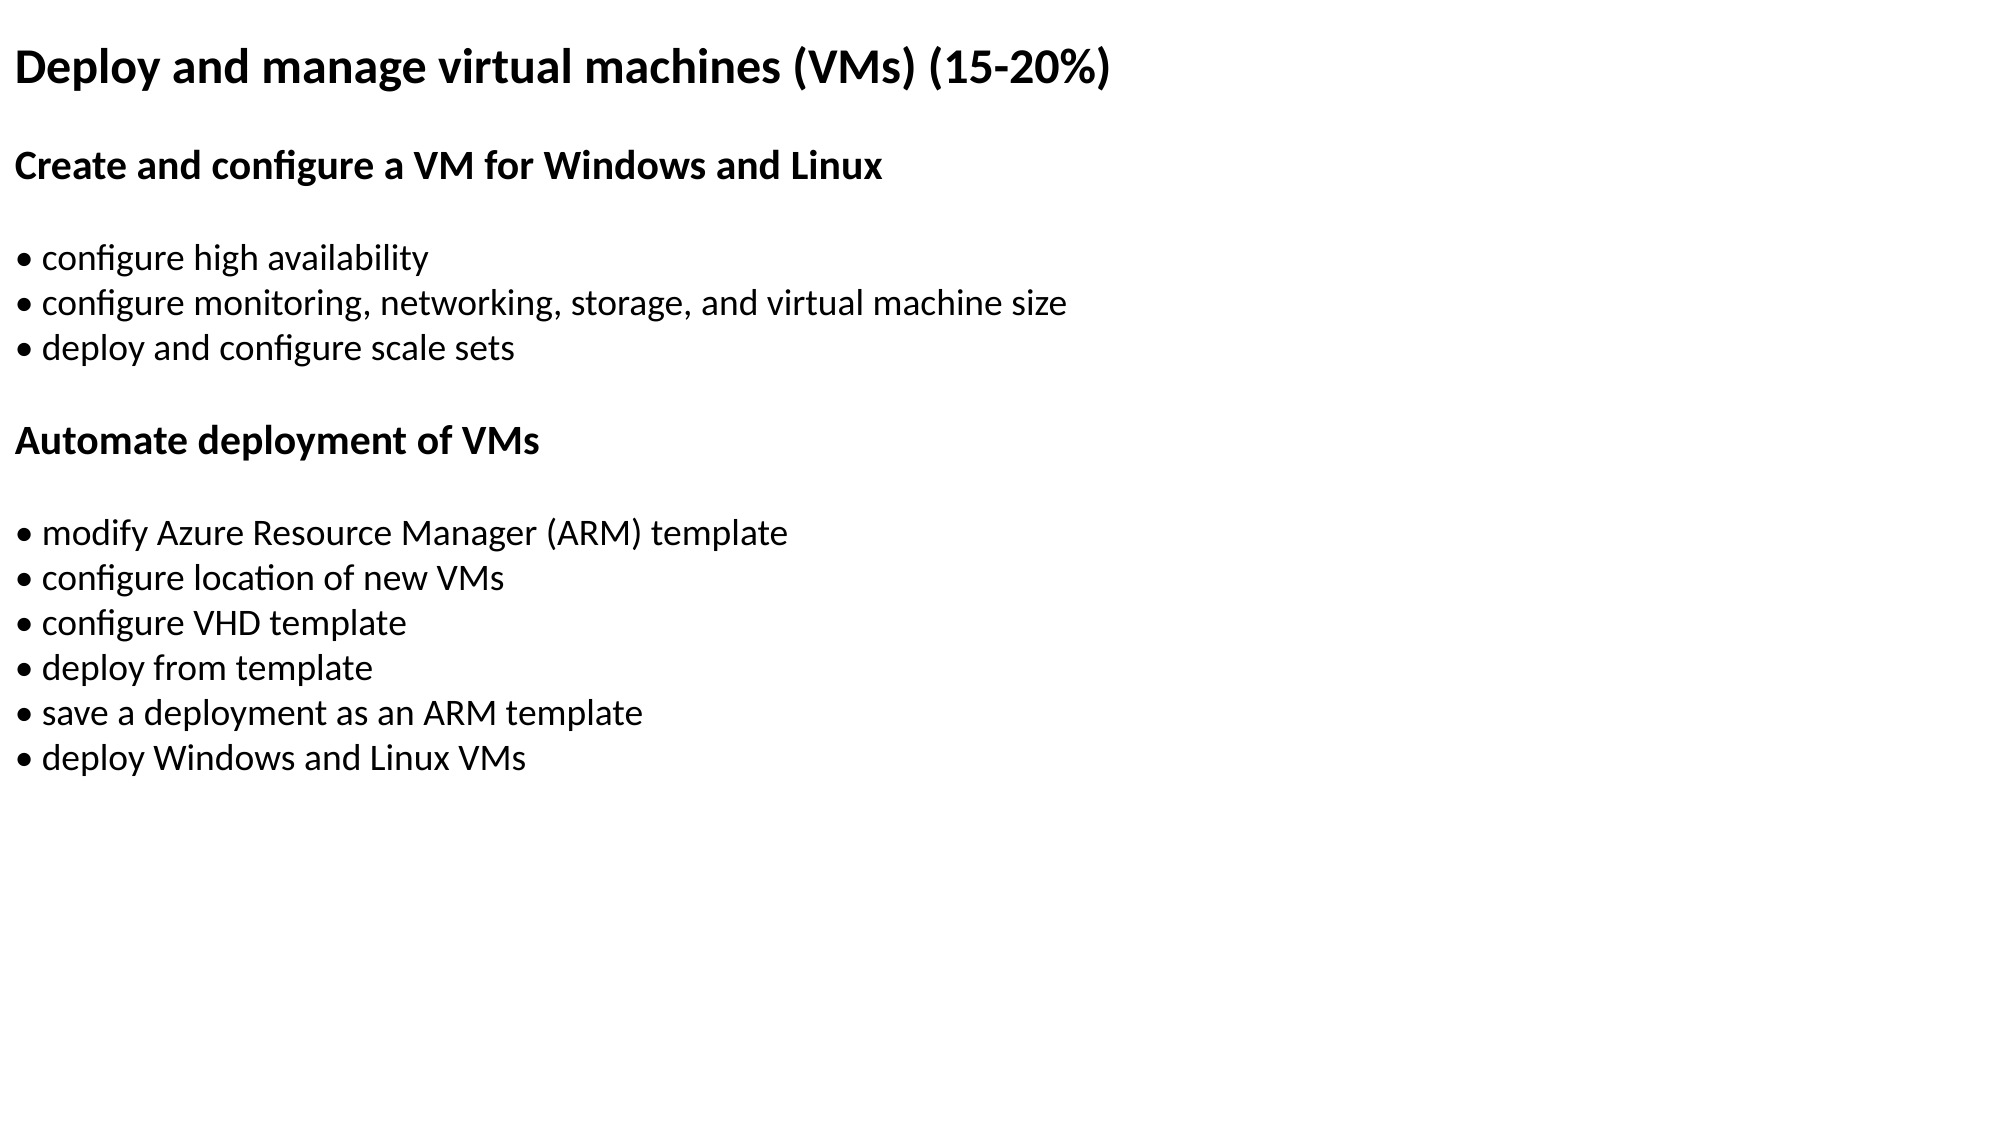

Deploy and manage virtual machines (VMs) (15-20%)

Create and configure a VM for Windows and Linux

• configure high availability
• configure monitoring, networking, storage, and virtual machine size
• deploy and configure scale sets

Automate deployment of VMs

• modify Azure Resource Manager (ARM) template
• configure location of new VMs
• configure VHD template
• deploy from template
• save a deployment as an ARM template
• deploy Windows and Linux VMs